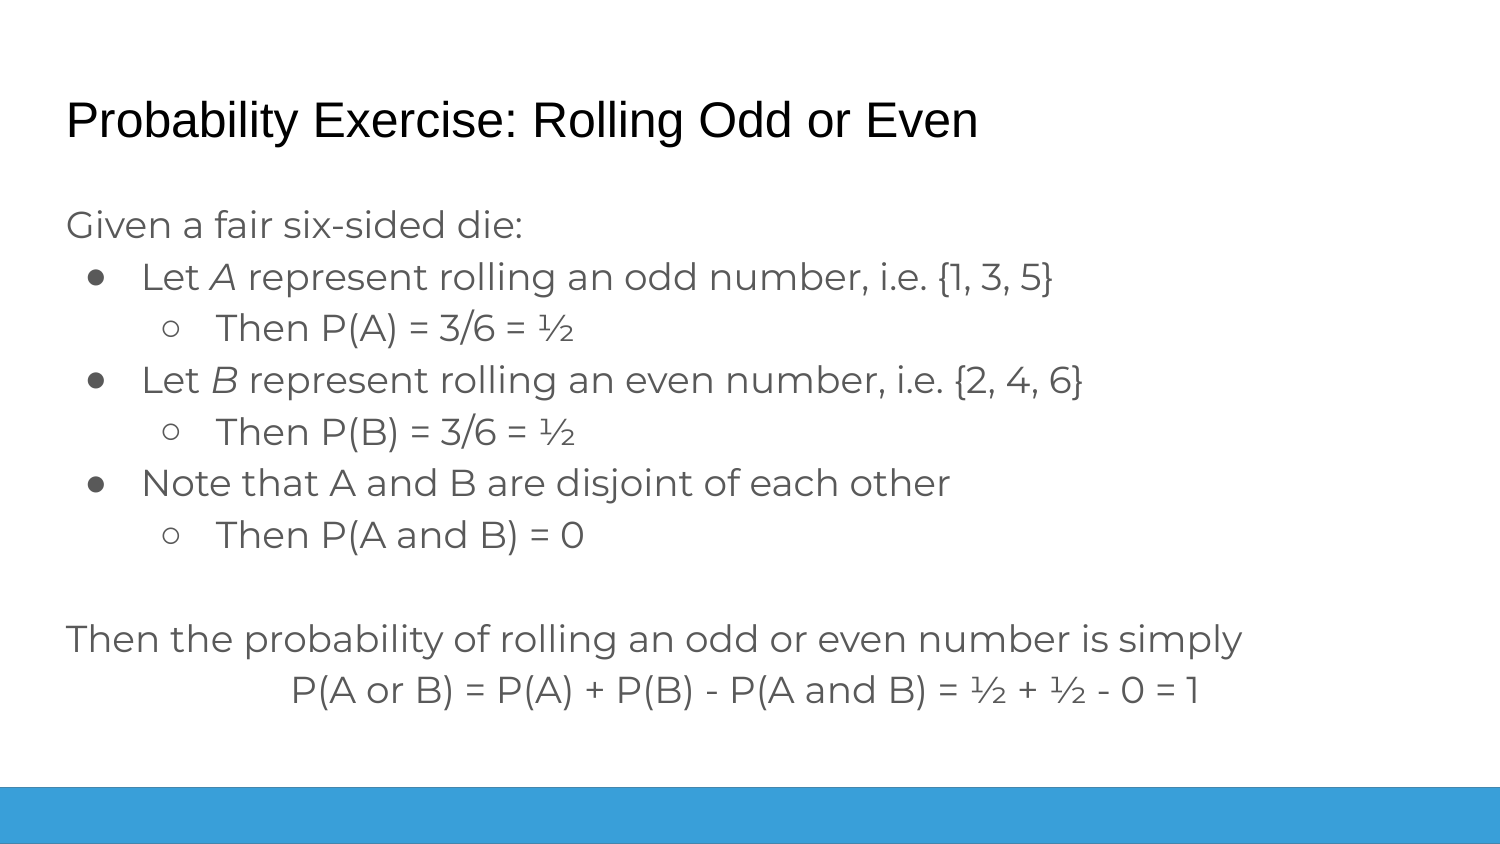

Probability Exercise: Rolling Odd or Even
Given a fair six-sided die:
Let A represent rolling an odd number, i.e. {1, 3, 5}
Then P(A) = 3/6 = ½
Let B represent rolling an even number, i.e. {2, 4, 6}
Then P(B) = 3/6 = ½
Note that A and B are disjoint of each other
Then P(A and B) = 0

Then the probability of rolling an odd or even number is simply
P(A or B) = P(A) + P(B) - P(A and B) = ½ + ½ - 0 = 1